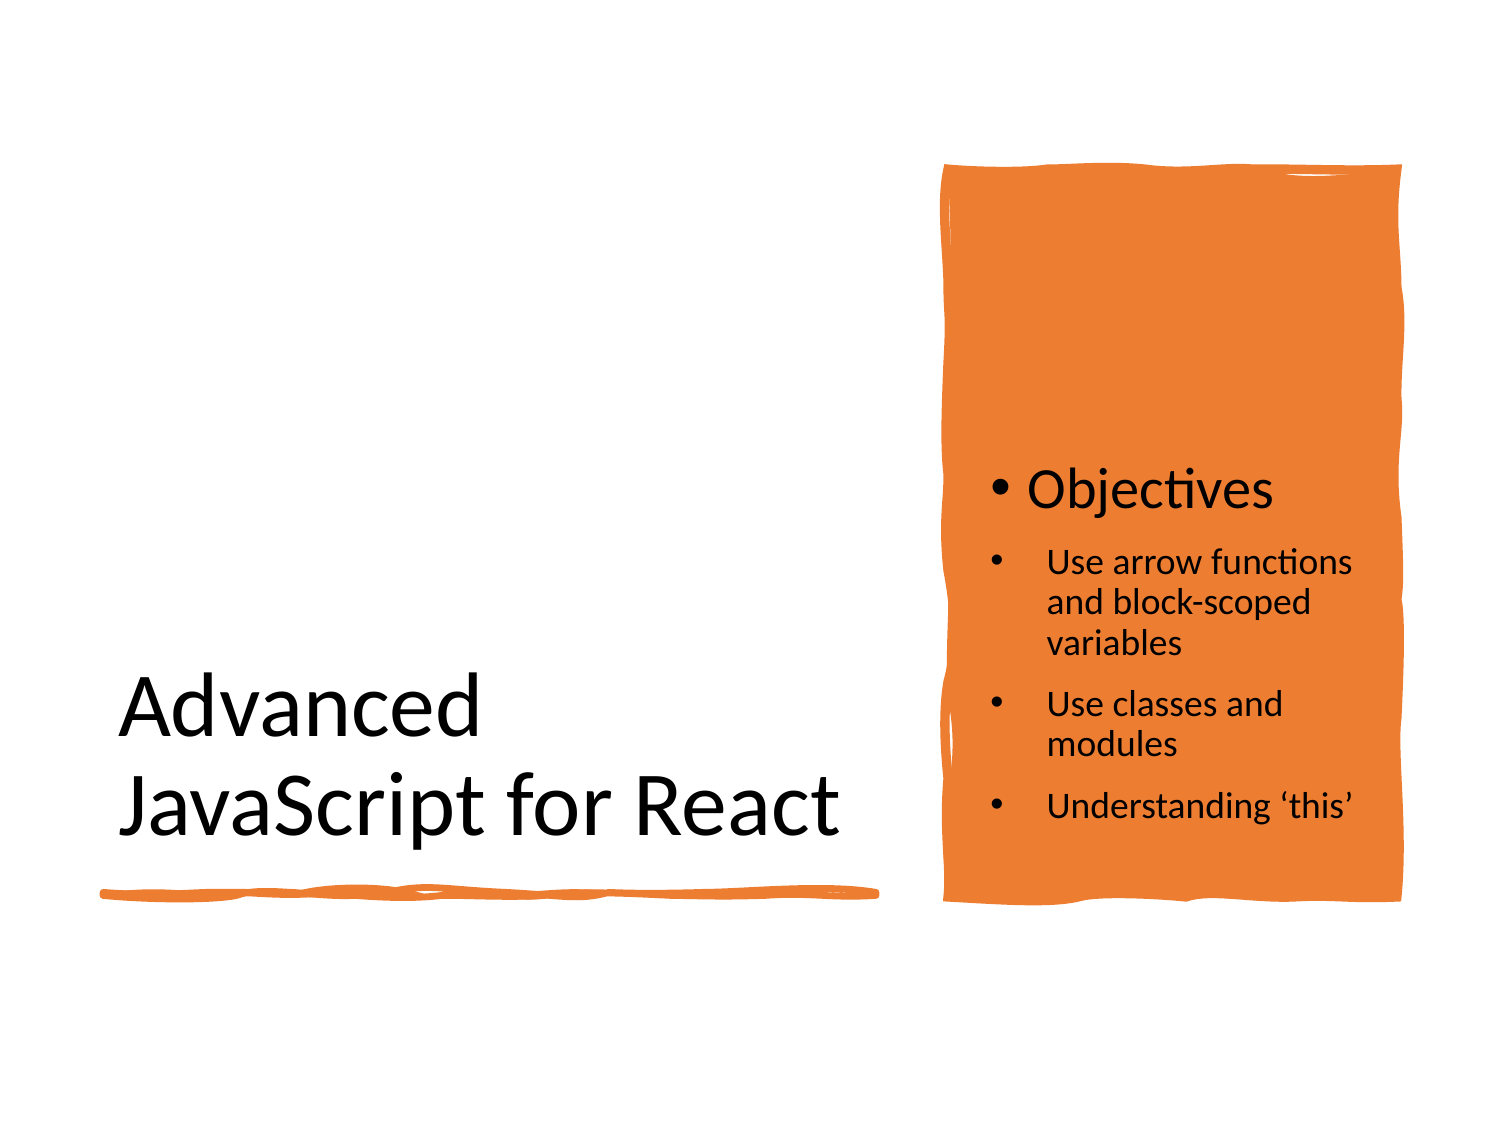

# Advanced JavaScript for React
Objectives
Use arrow functions and block-scoped variables
Use classes and modules
Understanding ‘this’